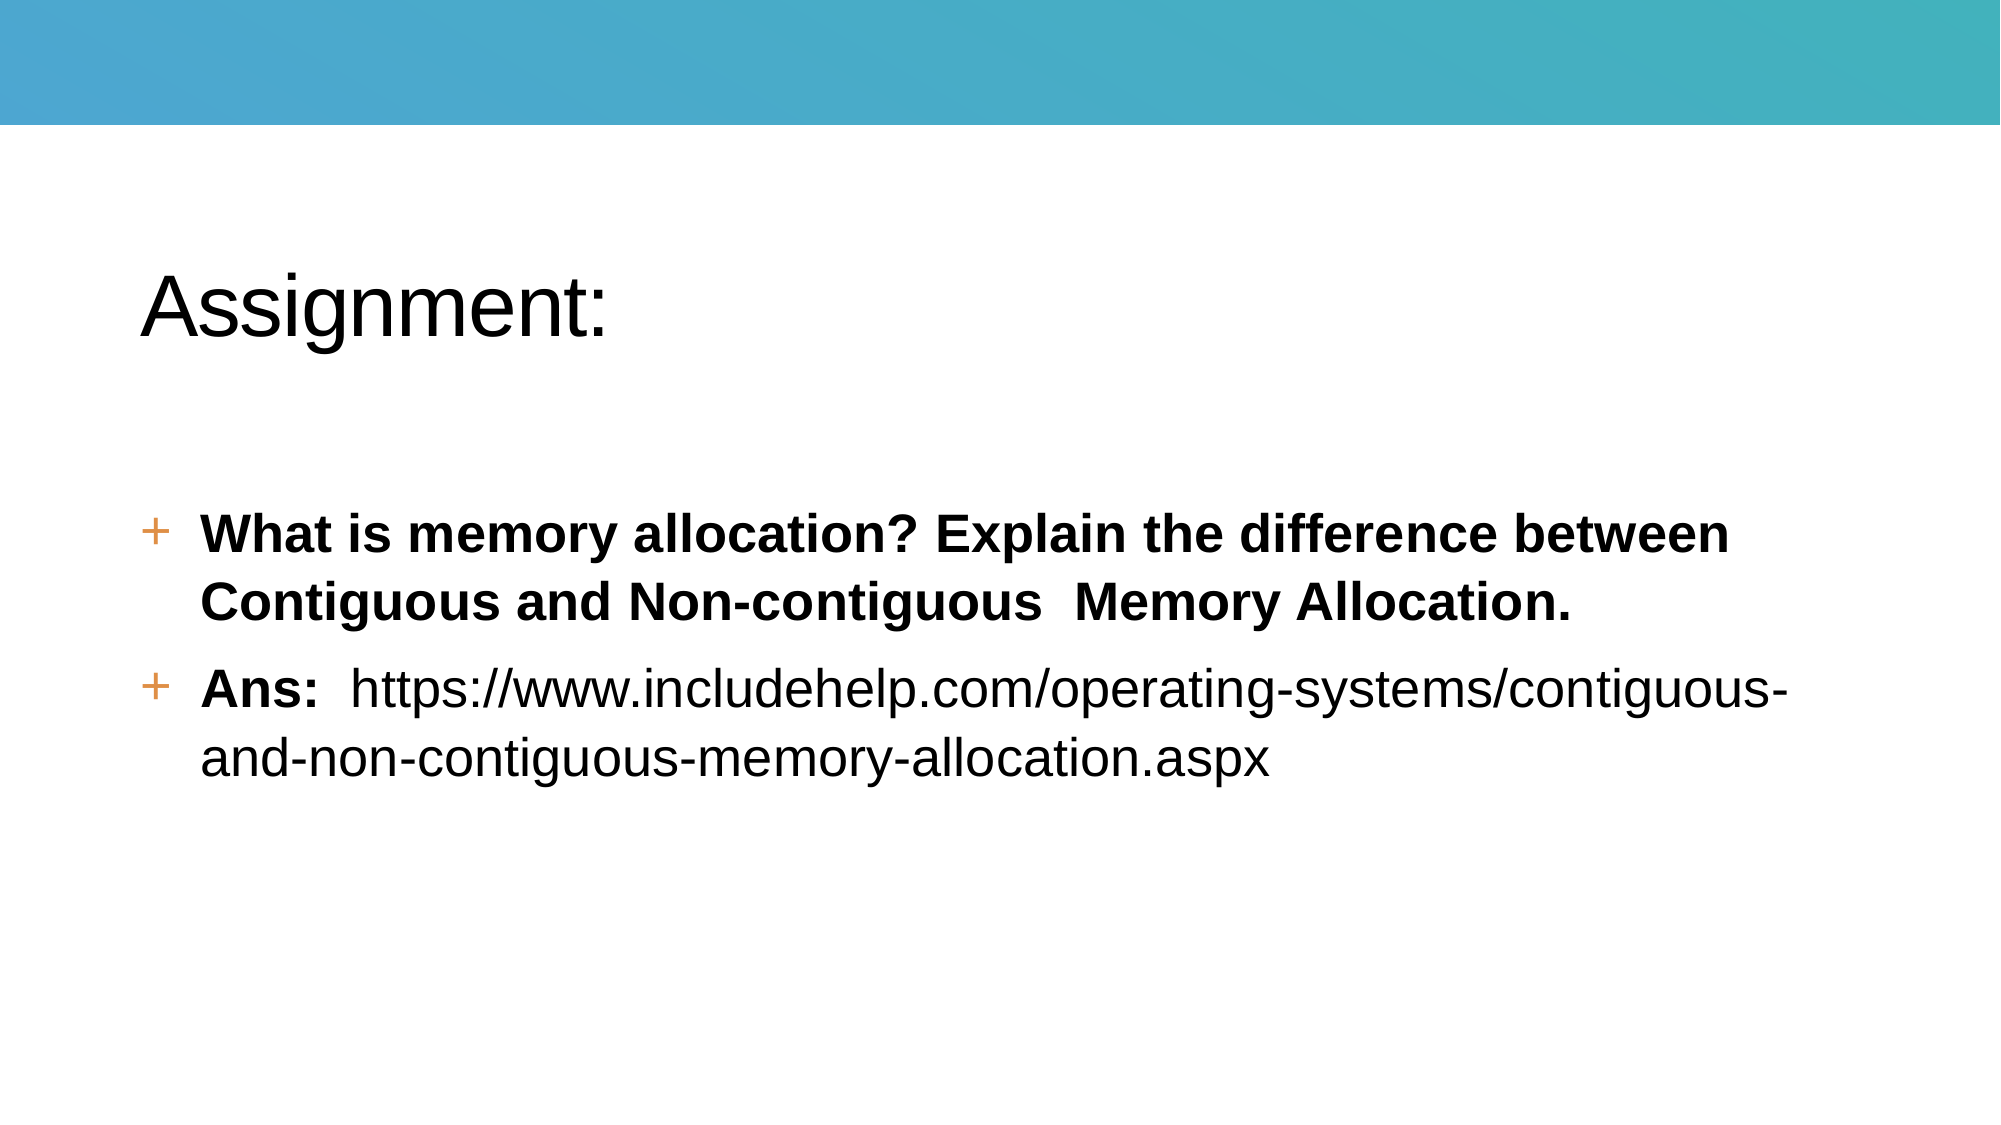

# Assignment:
What is memory allocation? Explain the difference between Contiguous and Non-contiguous  Memory Allocation.
Ans:  https://www.includehelp.com/operating-systems/contiguous-and-non-contiguous-memory-allocation.aspx